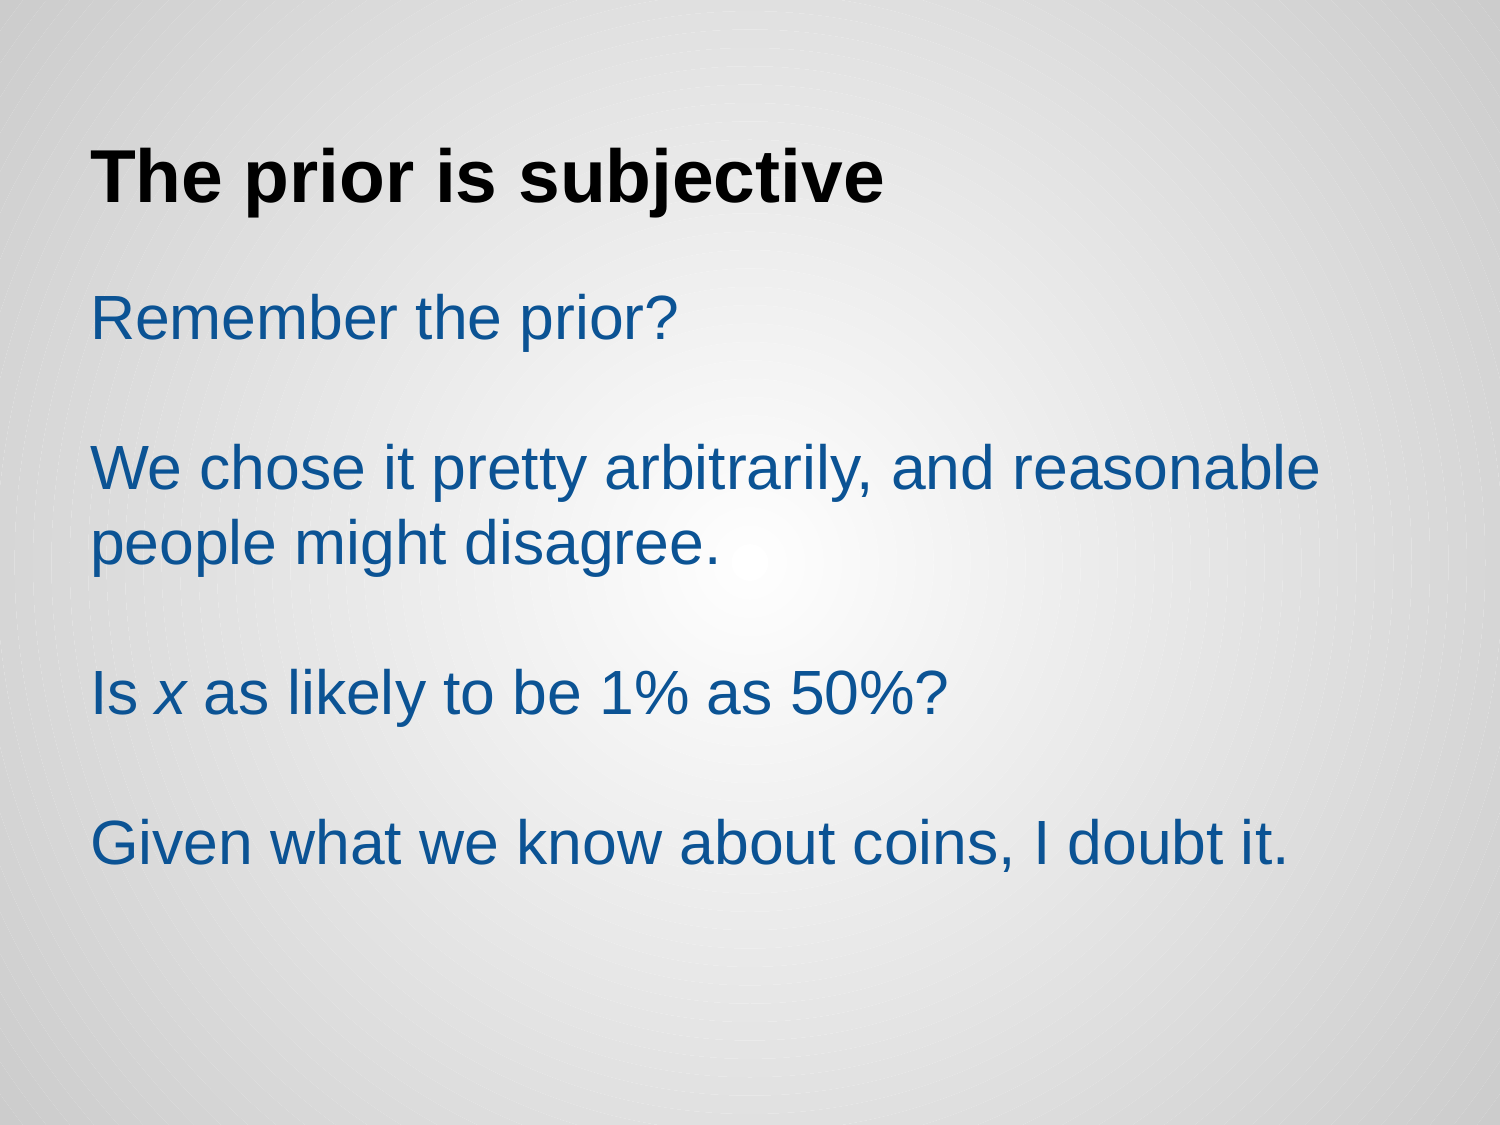

# The prior is subjective
Remember the prior?

We chose it pretty arbitrarily, and reasonable people might disagree.

Is x as likely to be 1% as 50%?

Given what we know about coins, I doubt it.